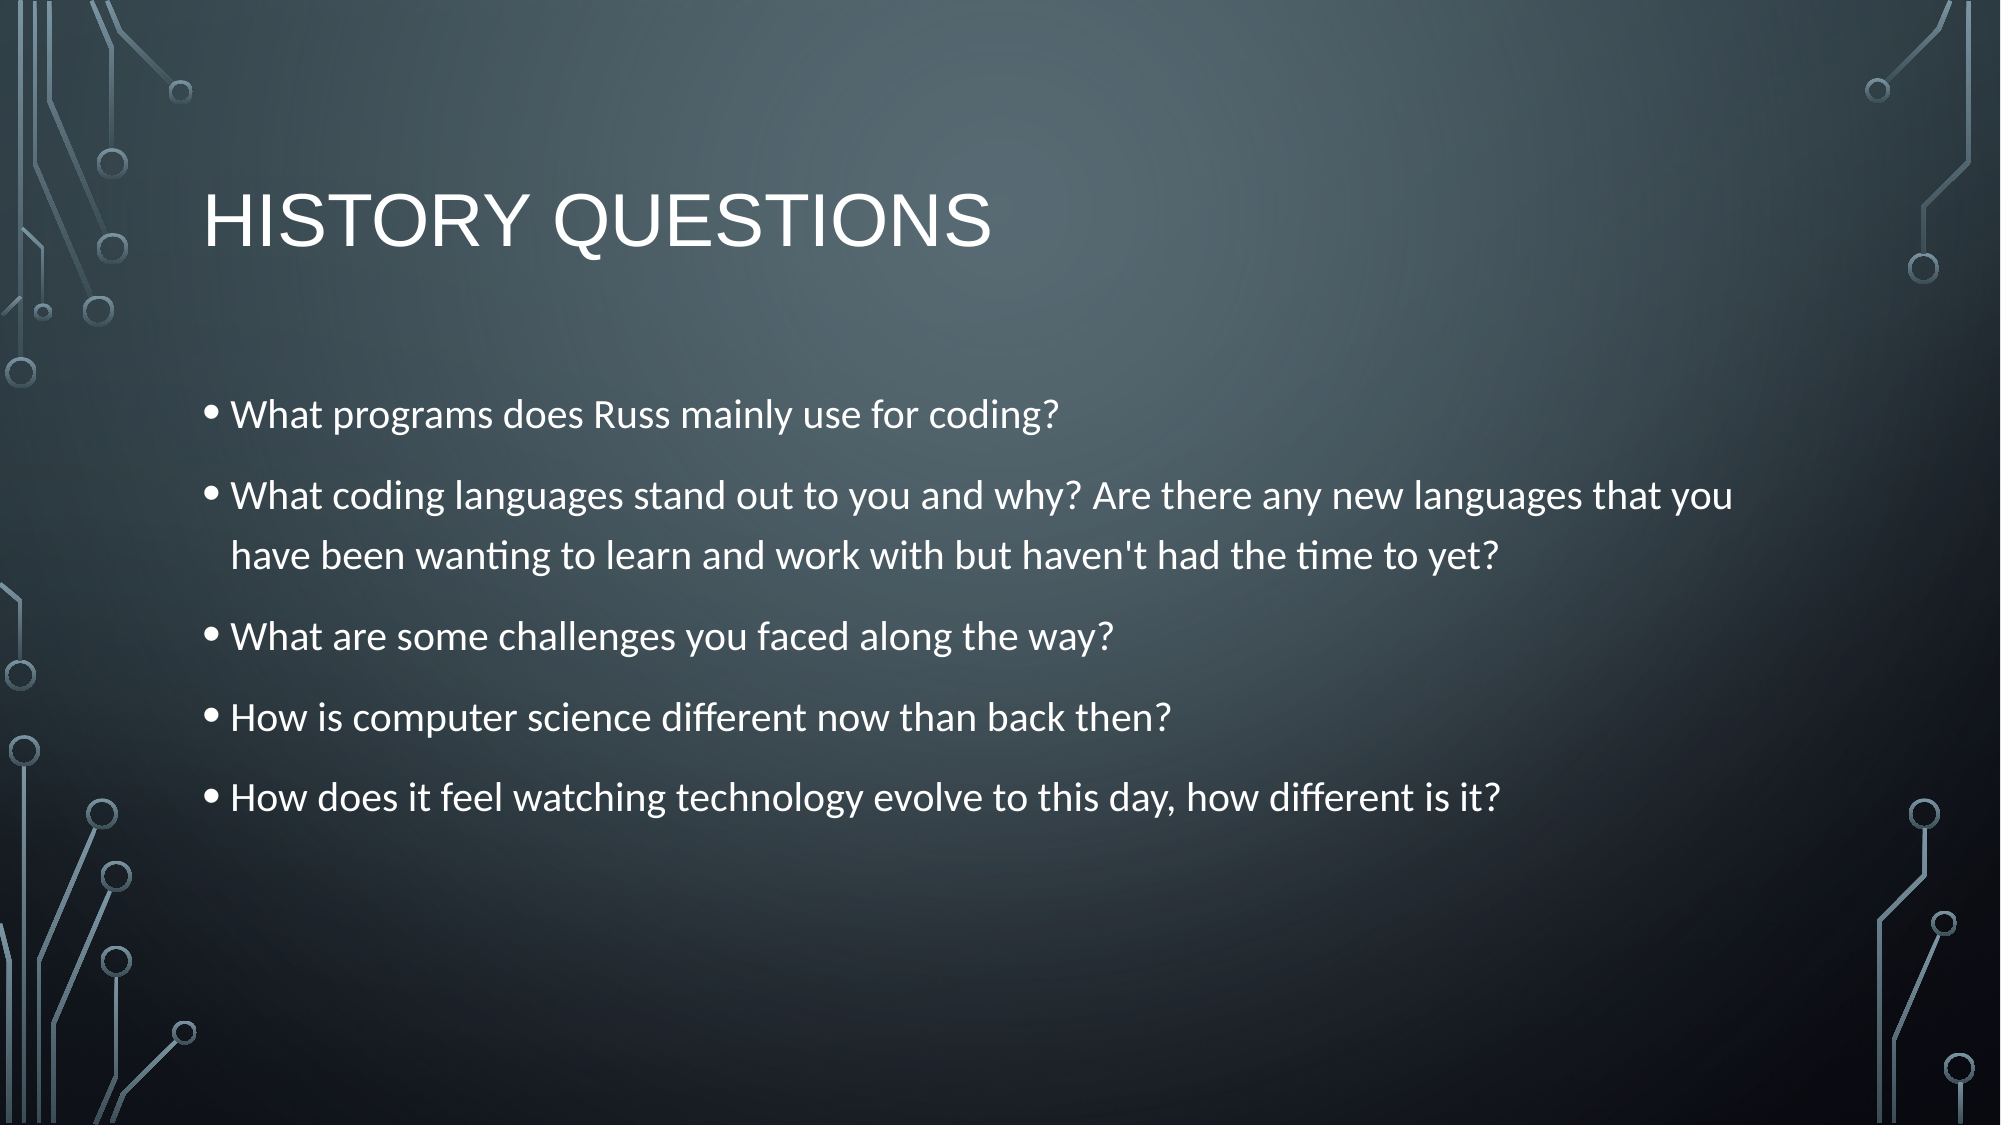

# History Questions
What programs does Russ mainly use for coding?
What coding languages stand out to you and why? Are there any new languages that you have been wanting to learn and work with but haven't had the time to yet?
What are some challenges you faced along the way?
How is computer science different now than back then?
How does it feel watching technology evolve to this day, how different is it?